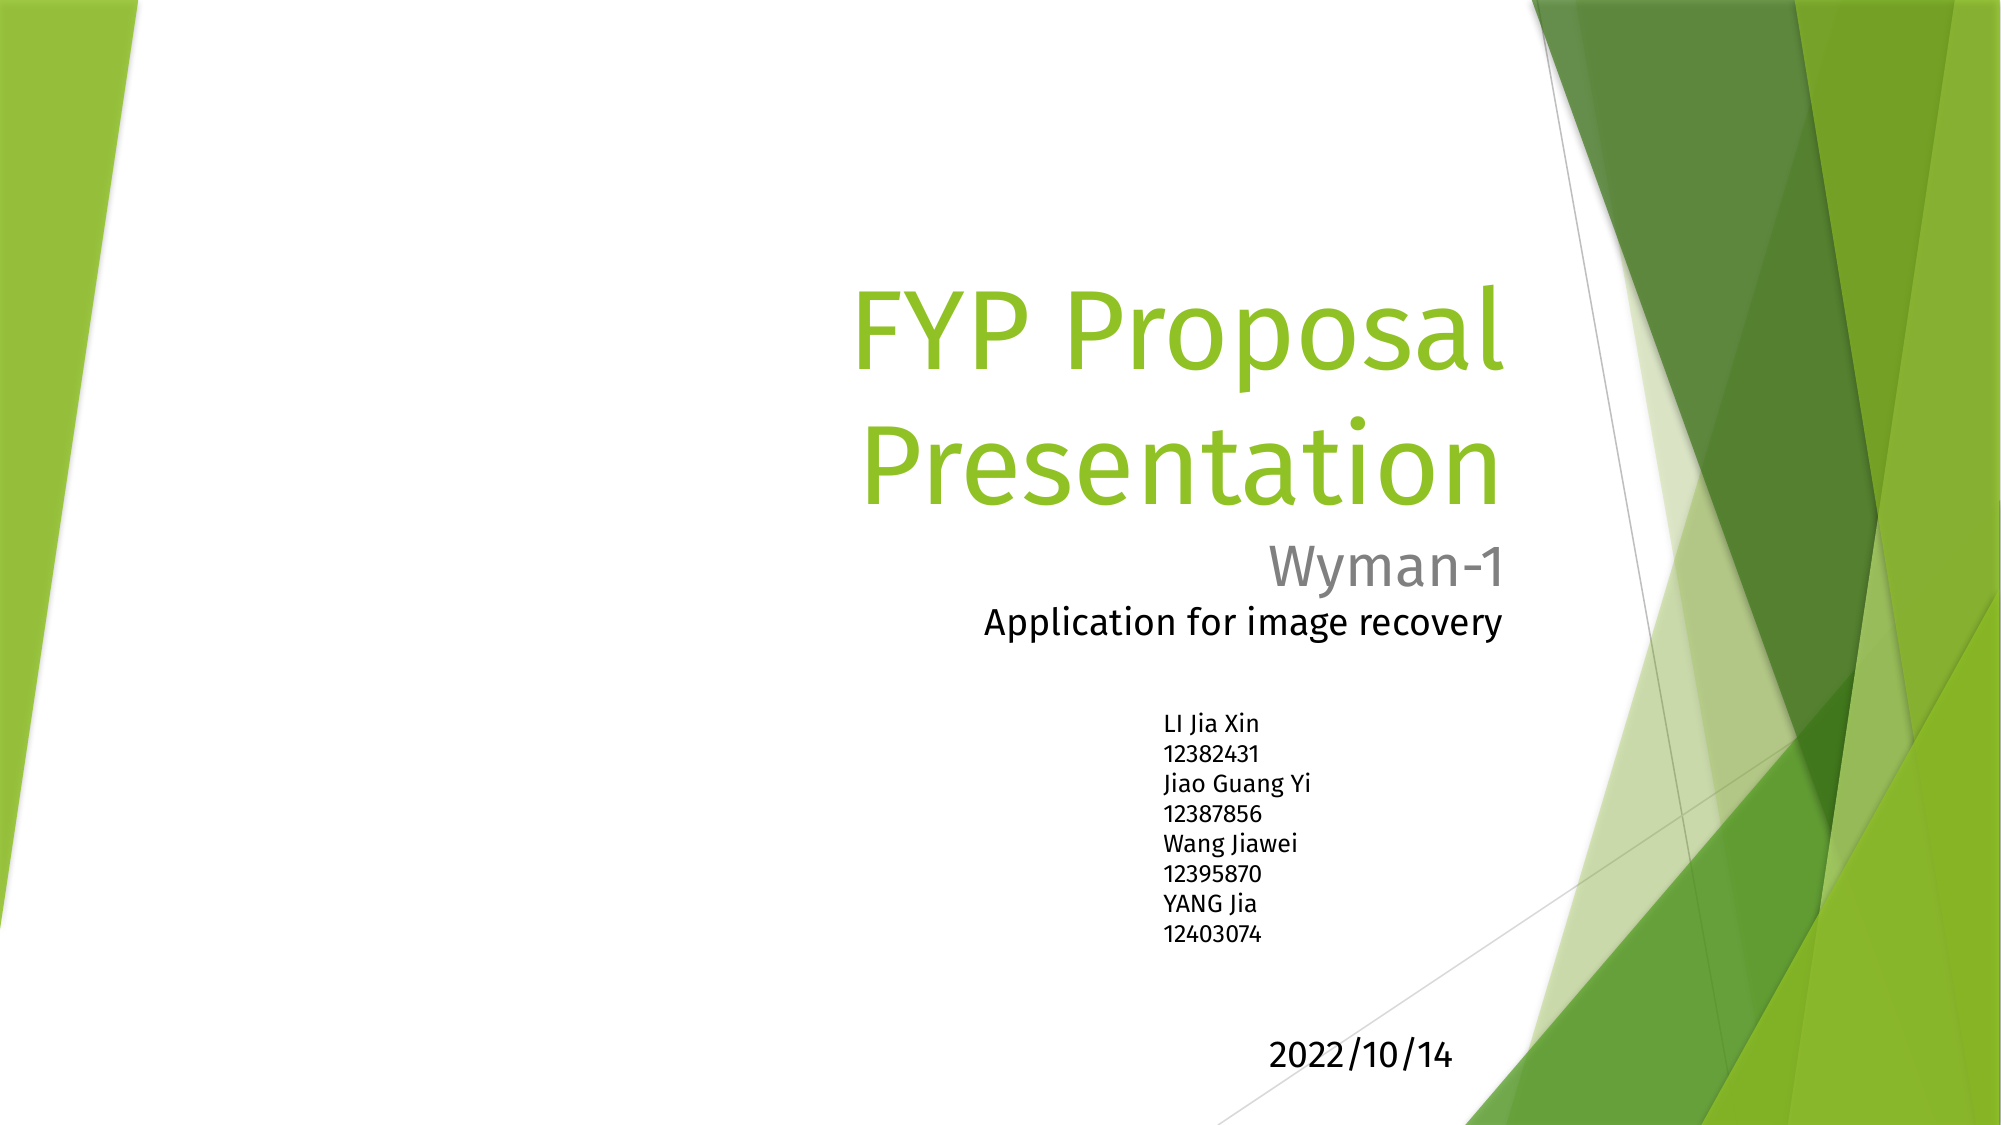

# FYP Proposal Presentation
Wyman-1
Application for image recovery

LI Jia Xin 		12382431
Jiao Guang Yi 	12387856
Wang Jiawei 		12395870
YANG Jia 		12403074
2022/10/14